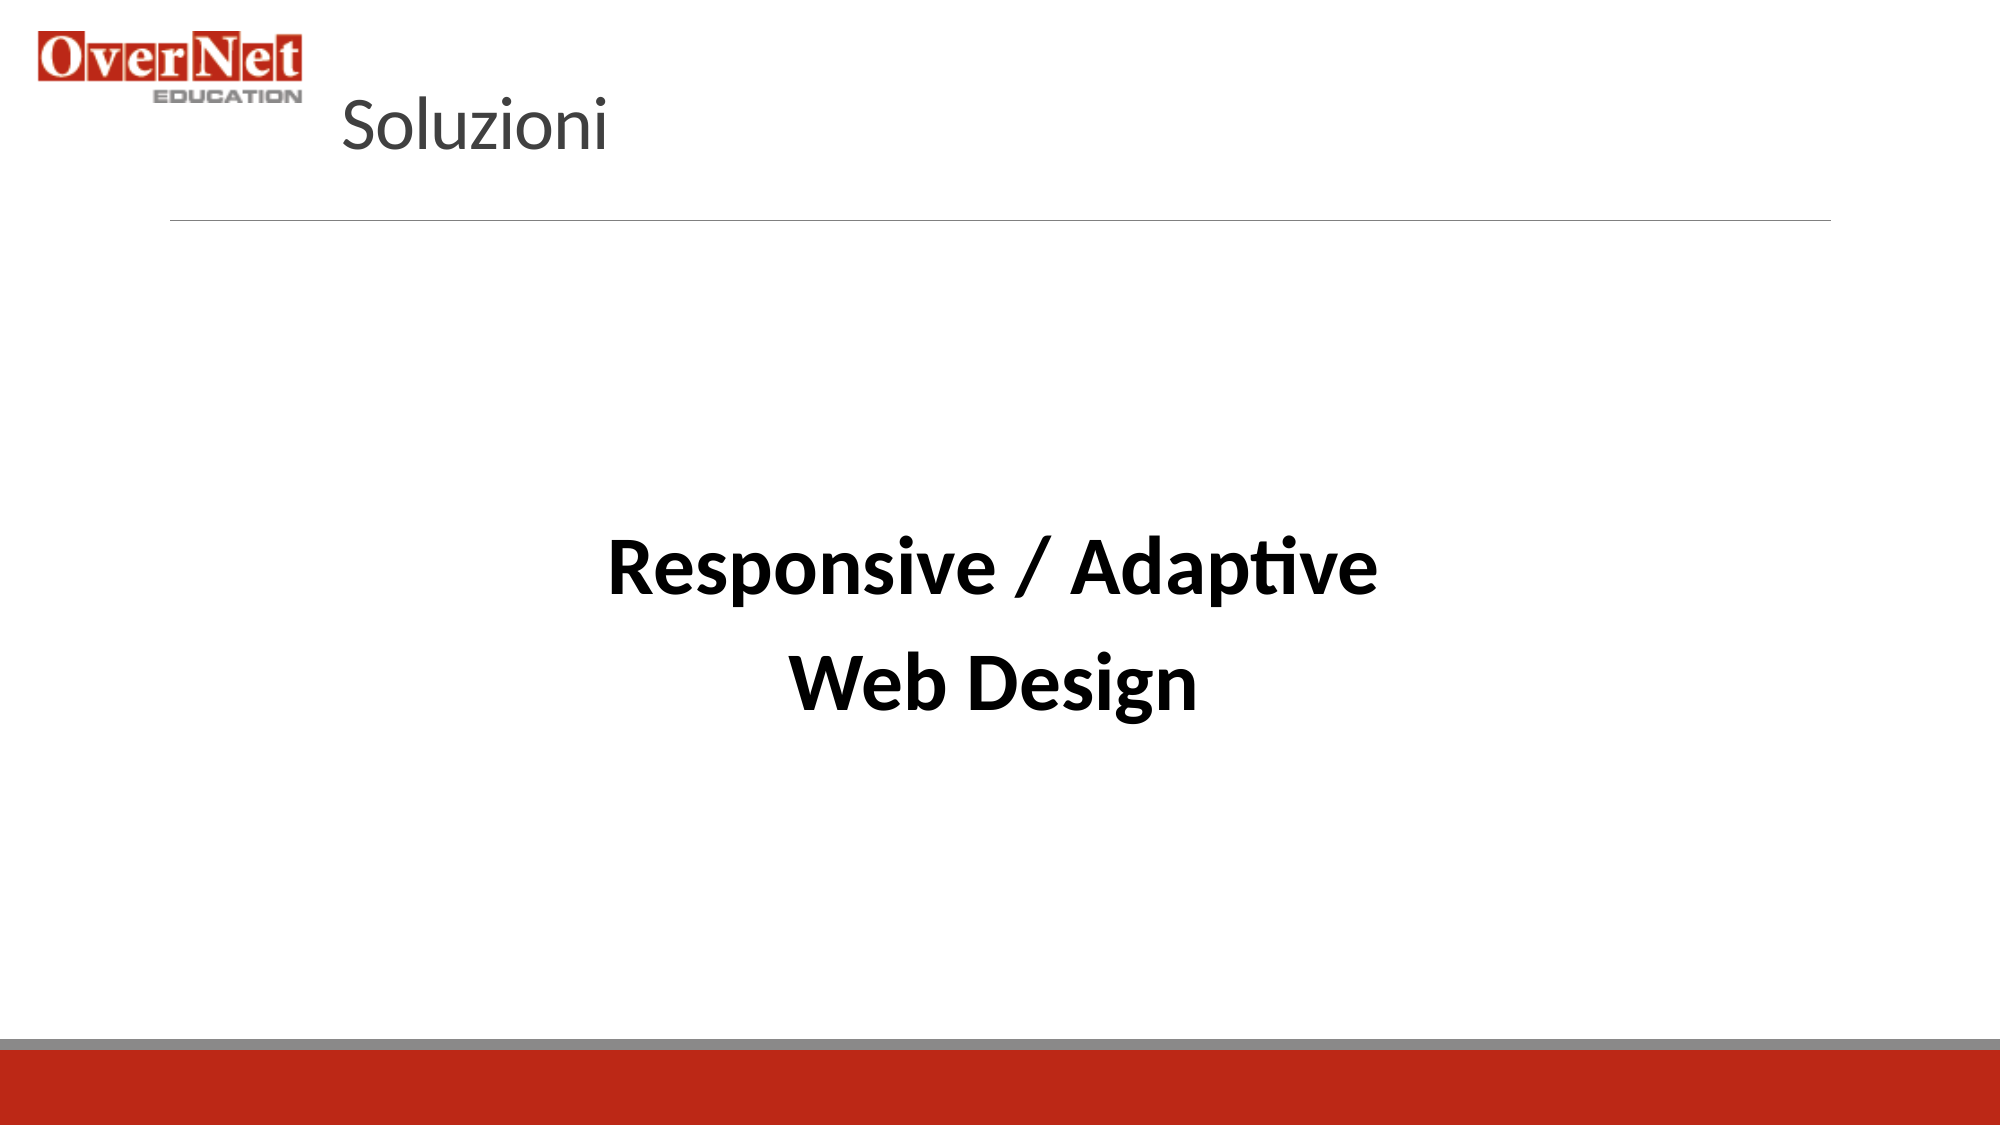

# Soluzioni

Responsive / Adaptive
Web Design